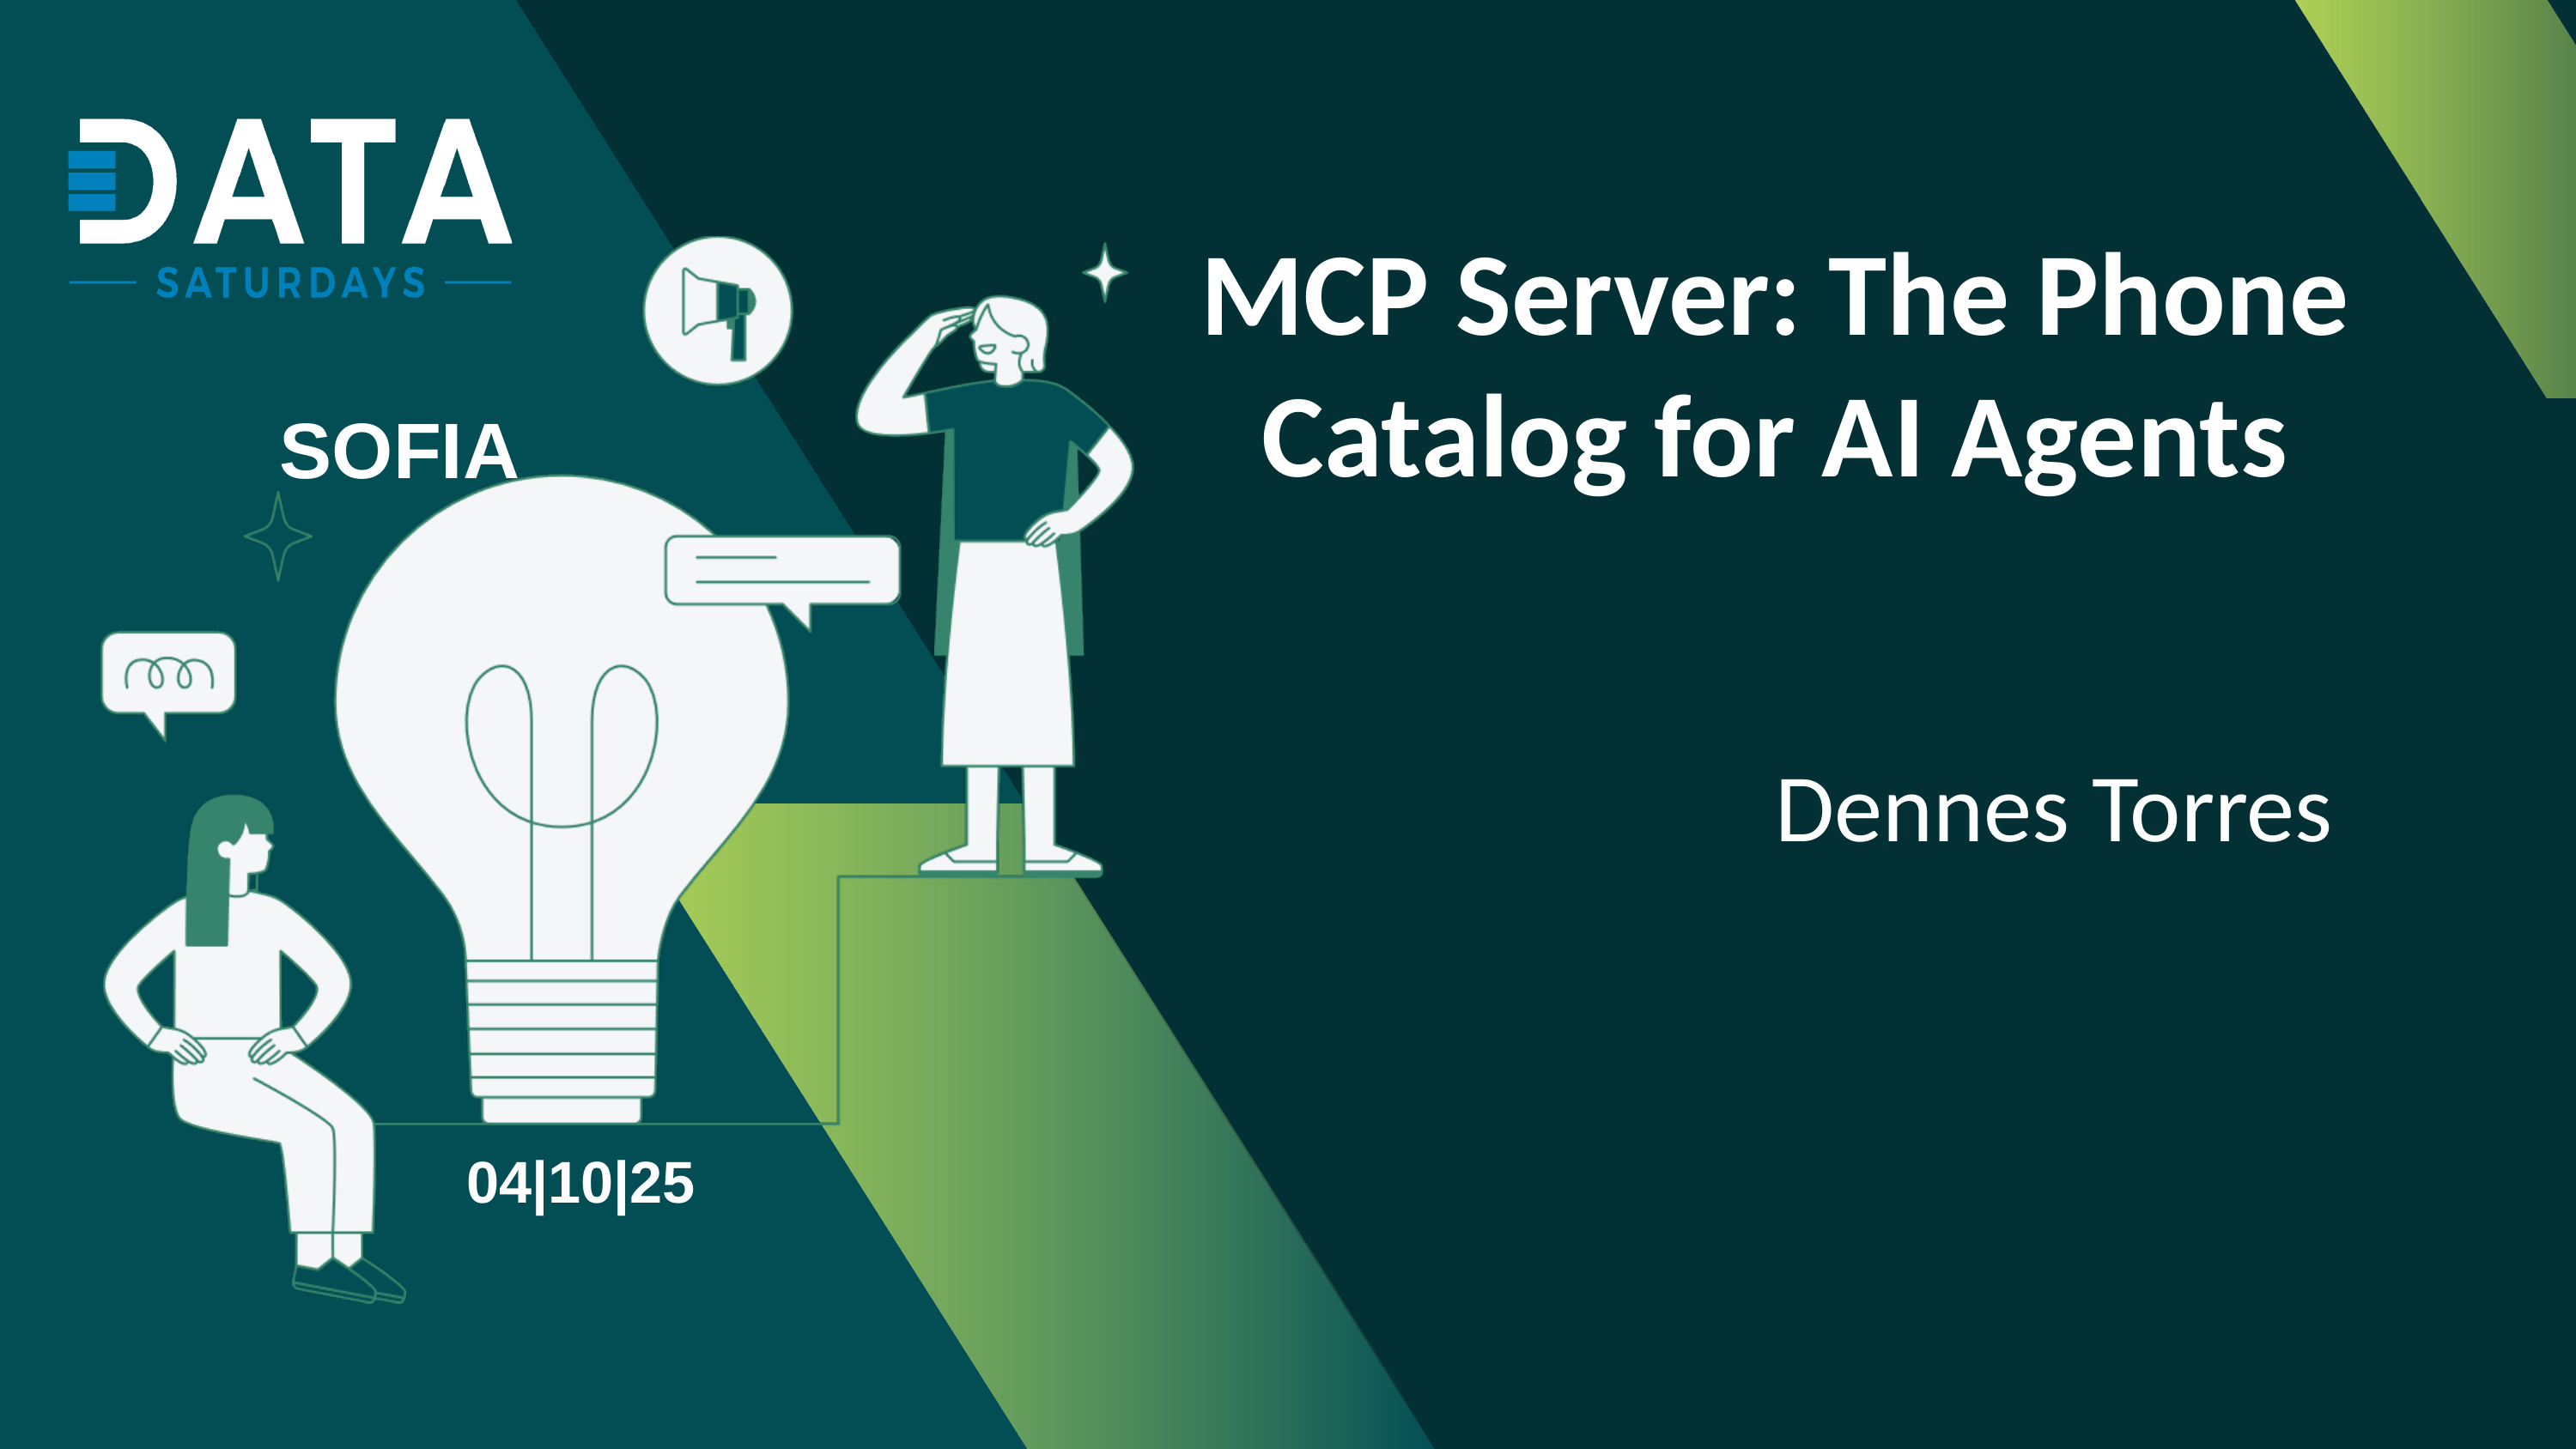

MCP Server: The Phone Catalog for AI Agents

SOFIA
Dennes Torres

04|10|25